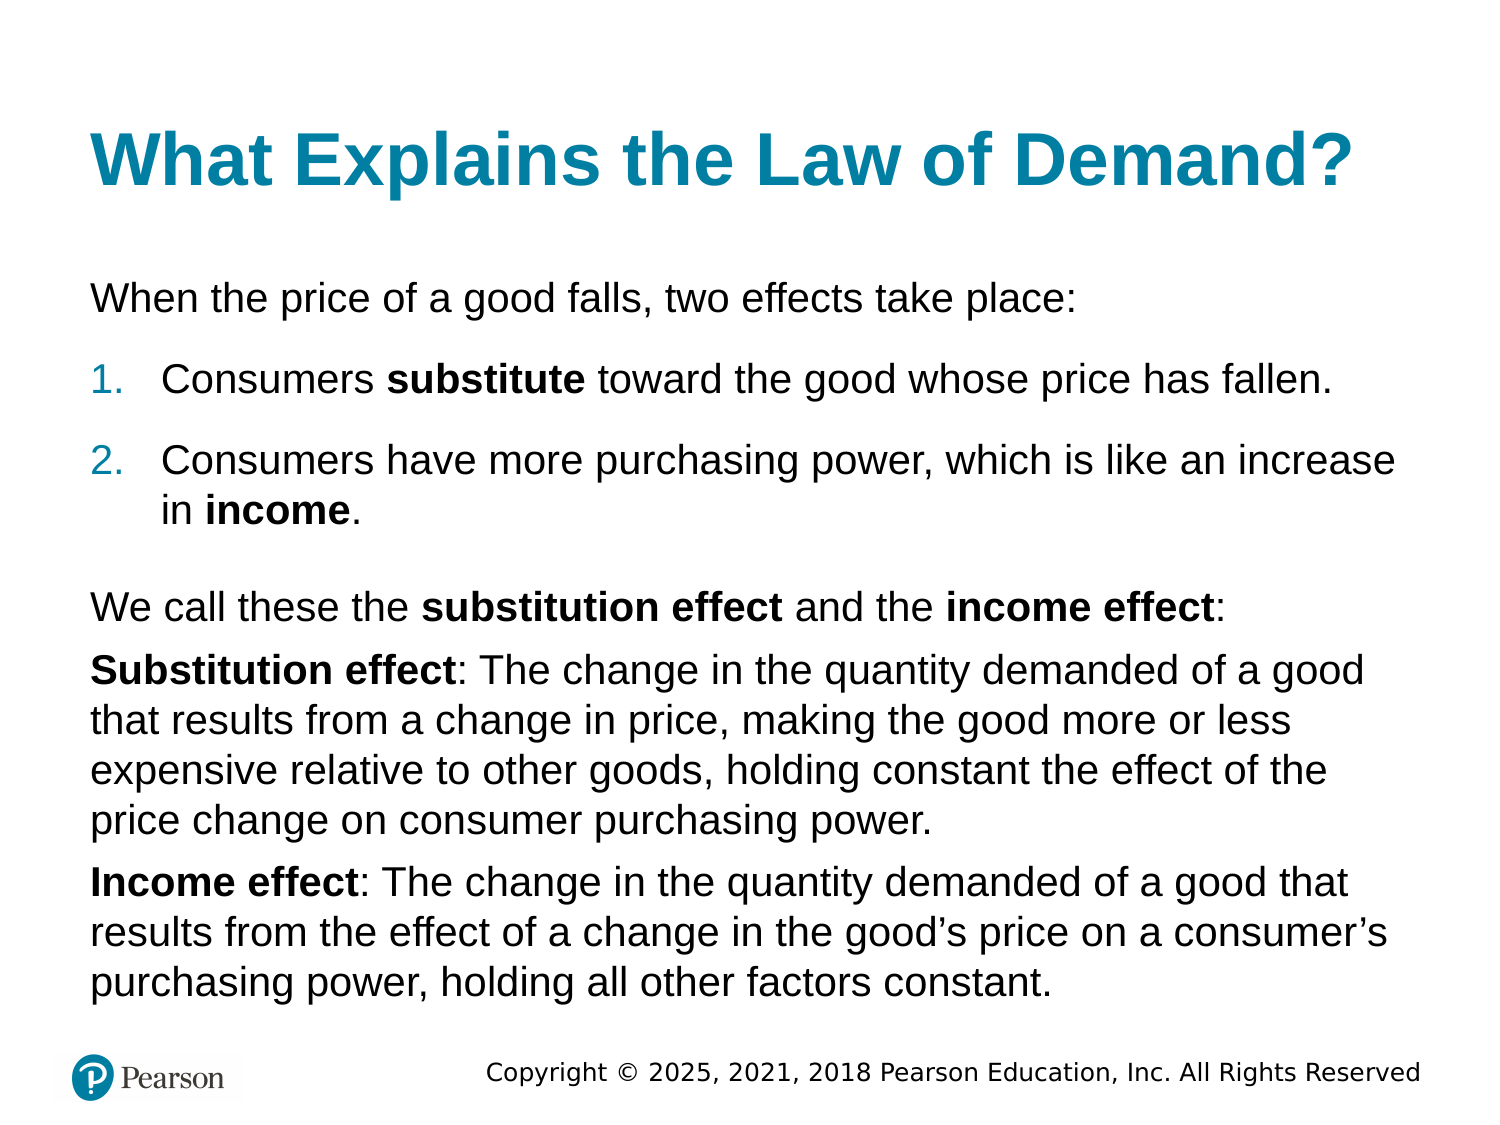

# What Explains the Law of Demand?
When the price of a good falls, two effects take place:
Consumers substitute toward the good whose price has fallen.
Consumers have more purchasing power, which is like an increase in income.
We call these the substitution effect and the income effect:
Substitution effect: The change in the quantity demanded of a good that results from a change in price, making the good more or less expensive relative to other goods, holding constant the effect of the price change on consumer purchasing power.
Income effect: The change in the quantity demanded of a good that results from the effect of a change in the good’s price on a consumer’s purchasing power, holding all other factors constant.